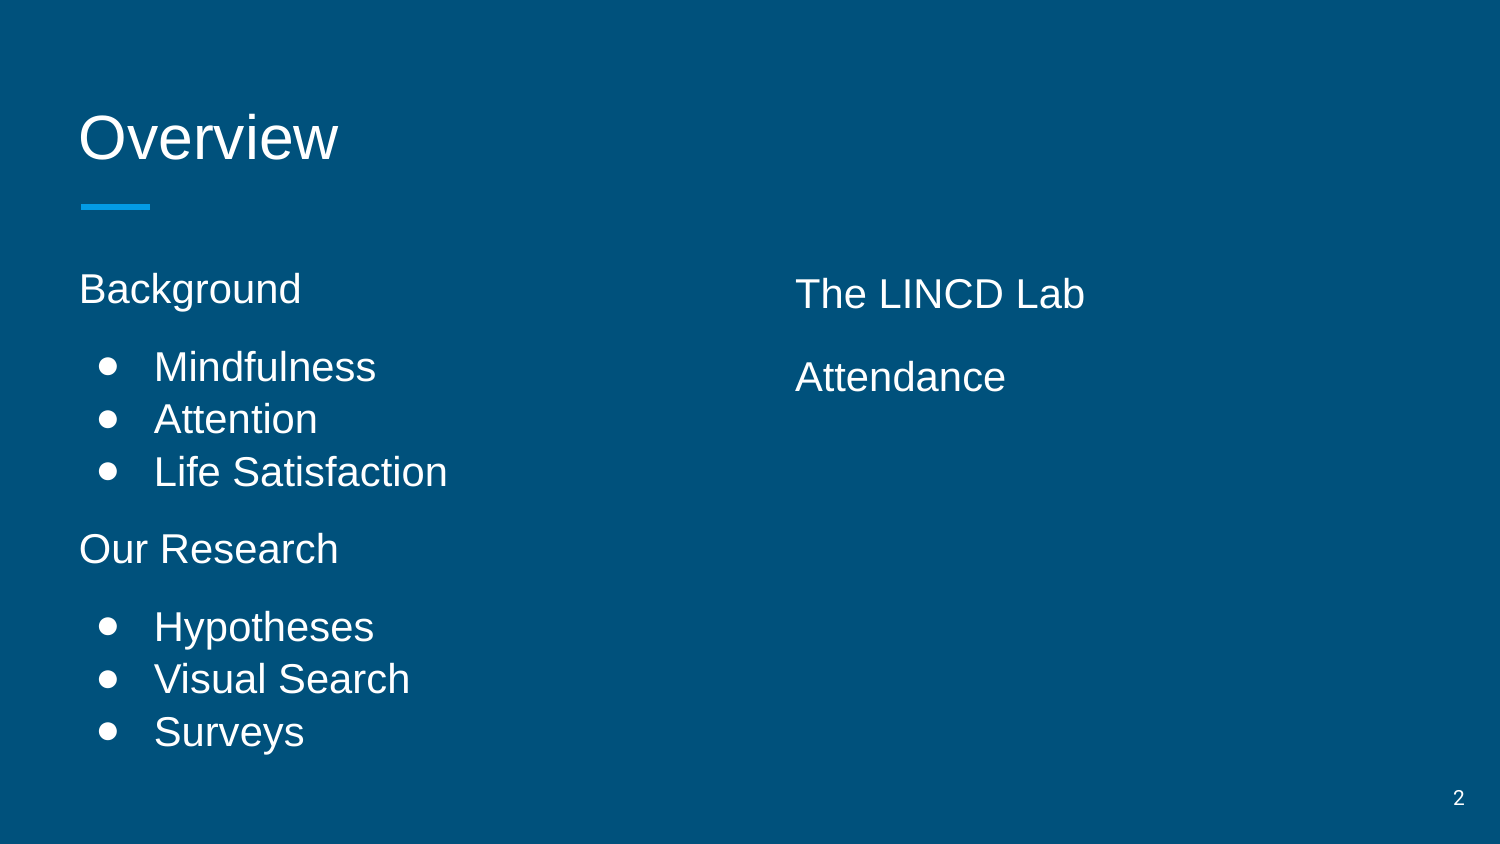

# Overview
Background
Mindfulness
Attention
Life Satisfaction
Our Research
Hypotheses
Visual Search
Surveys
The LINCD Lab
Attendance
2